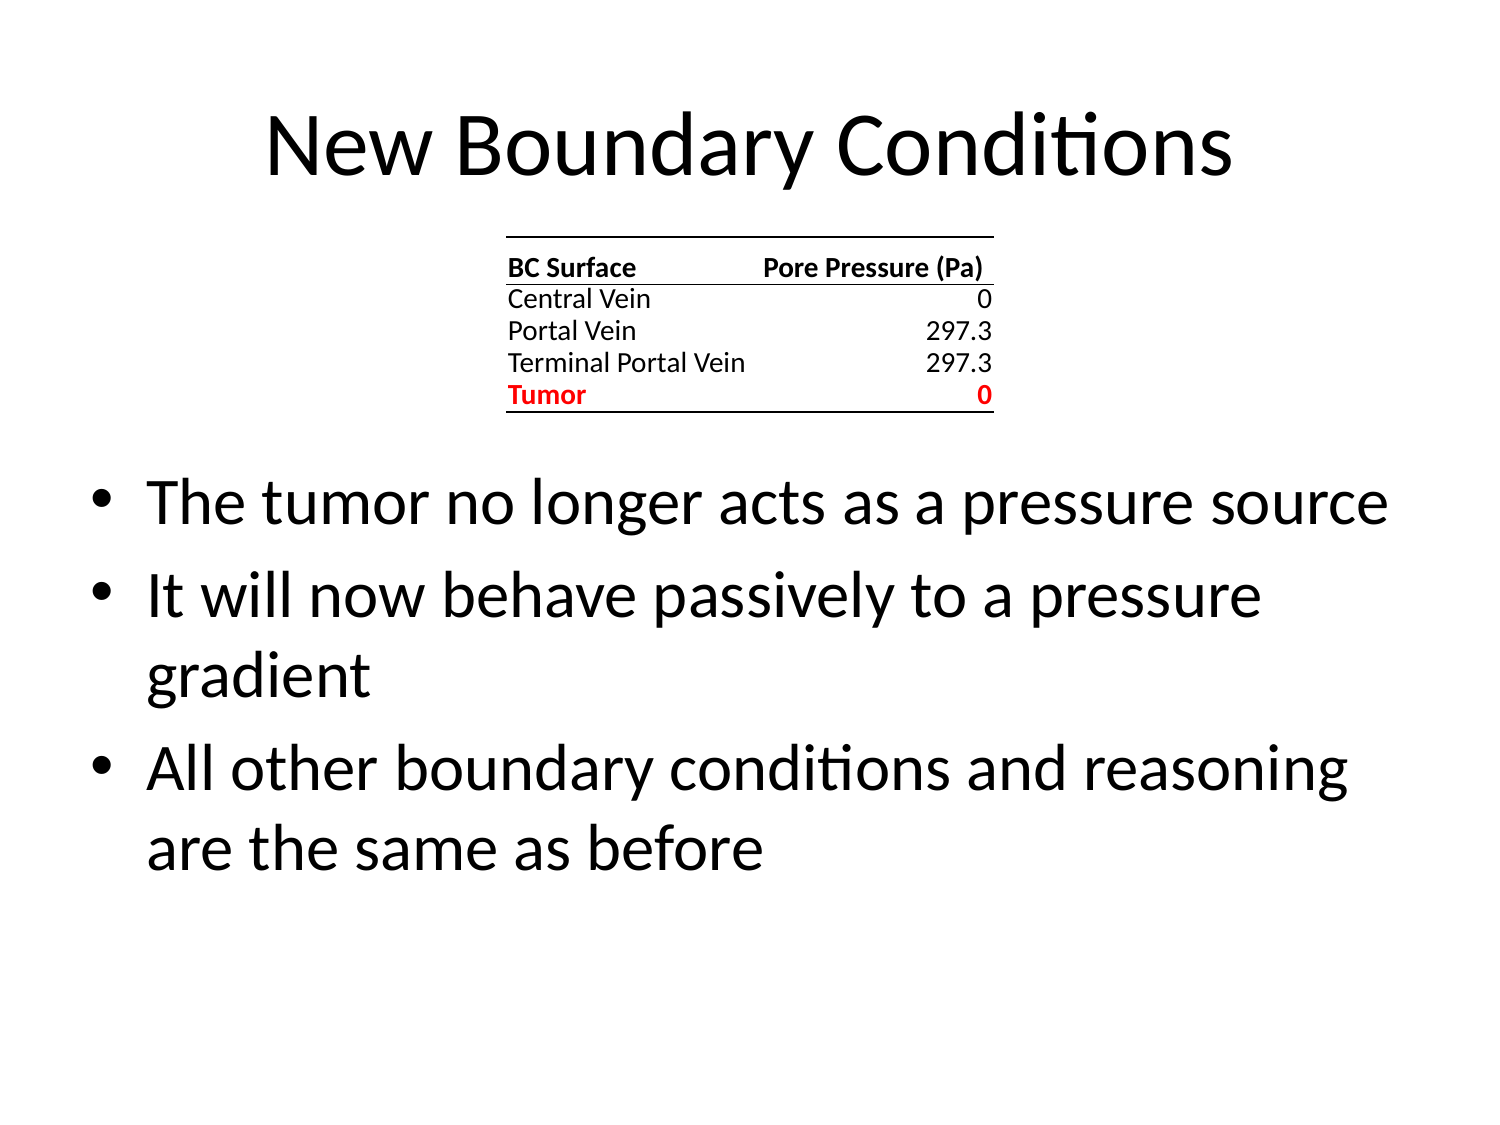

# New Boundary Conditions
| BC Surface | Pore Pressure (Pa) |
| --- | --- |
| Central Vein | 0 |
| Portal Vein | 297.3 |
| Terminal Portal Vein | 297.3 |
| Tumor | 0 |
The tumor no longer acts as a pressure source
It will now behave passively to a pressure gradient
All other boundary conditions and reasoning are the same as before